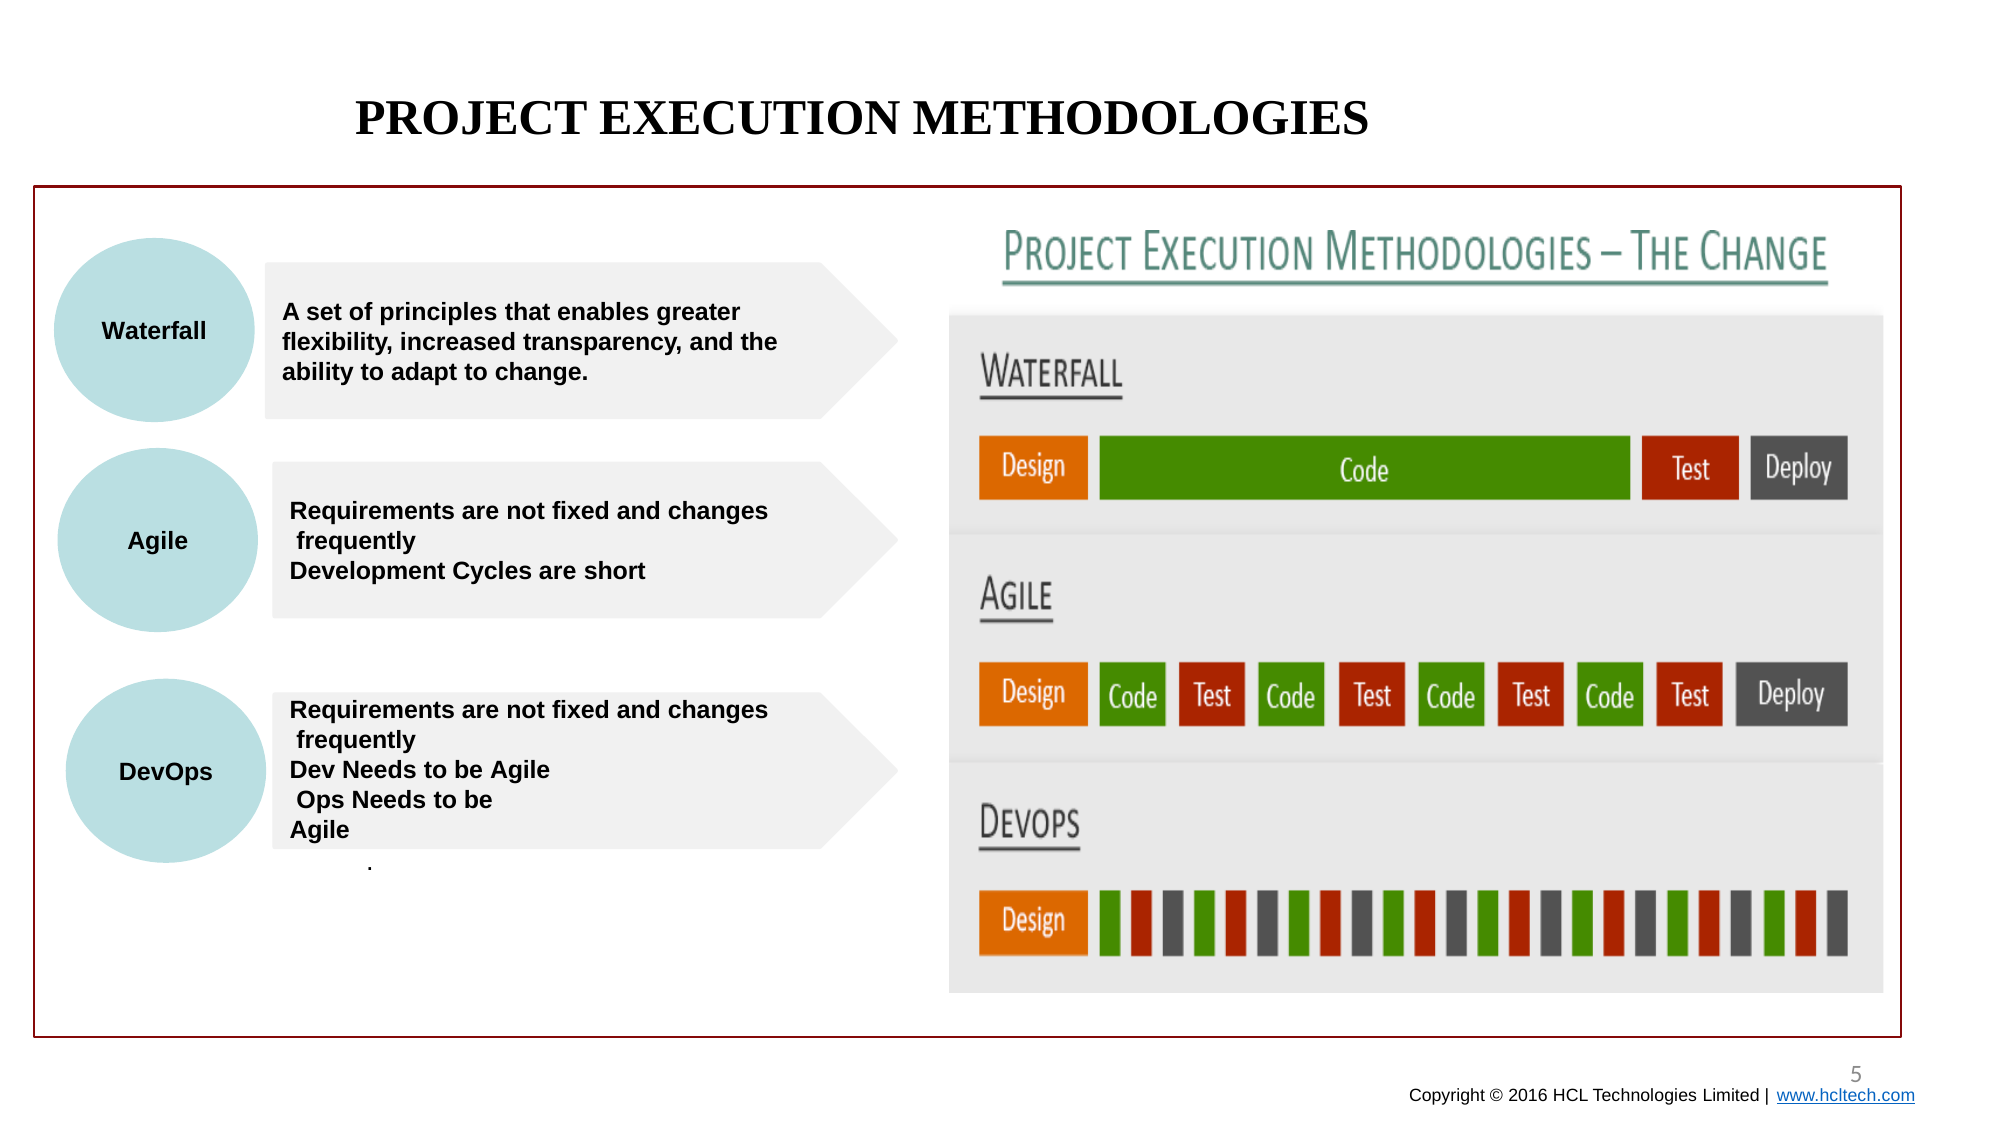

5
# PROJECT EXECUTION METHODOLOGIES

A set of principles that enables greater  flexibility, increased transparency, and the  ability to adapt to change.
Waterfall

Requirements are not fixed and changes  frequently
Development Cycles are short
Agile

Requirements are not fixed and changes  frequently
Dev Needs to be Agile  Ops Needs to be Agile
.

DevOps
Copyright © 2016 HCL Technologies Limited | www.hcltech.com